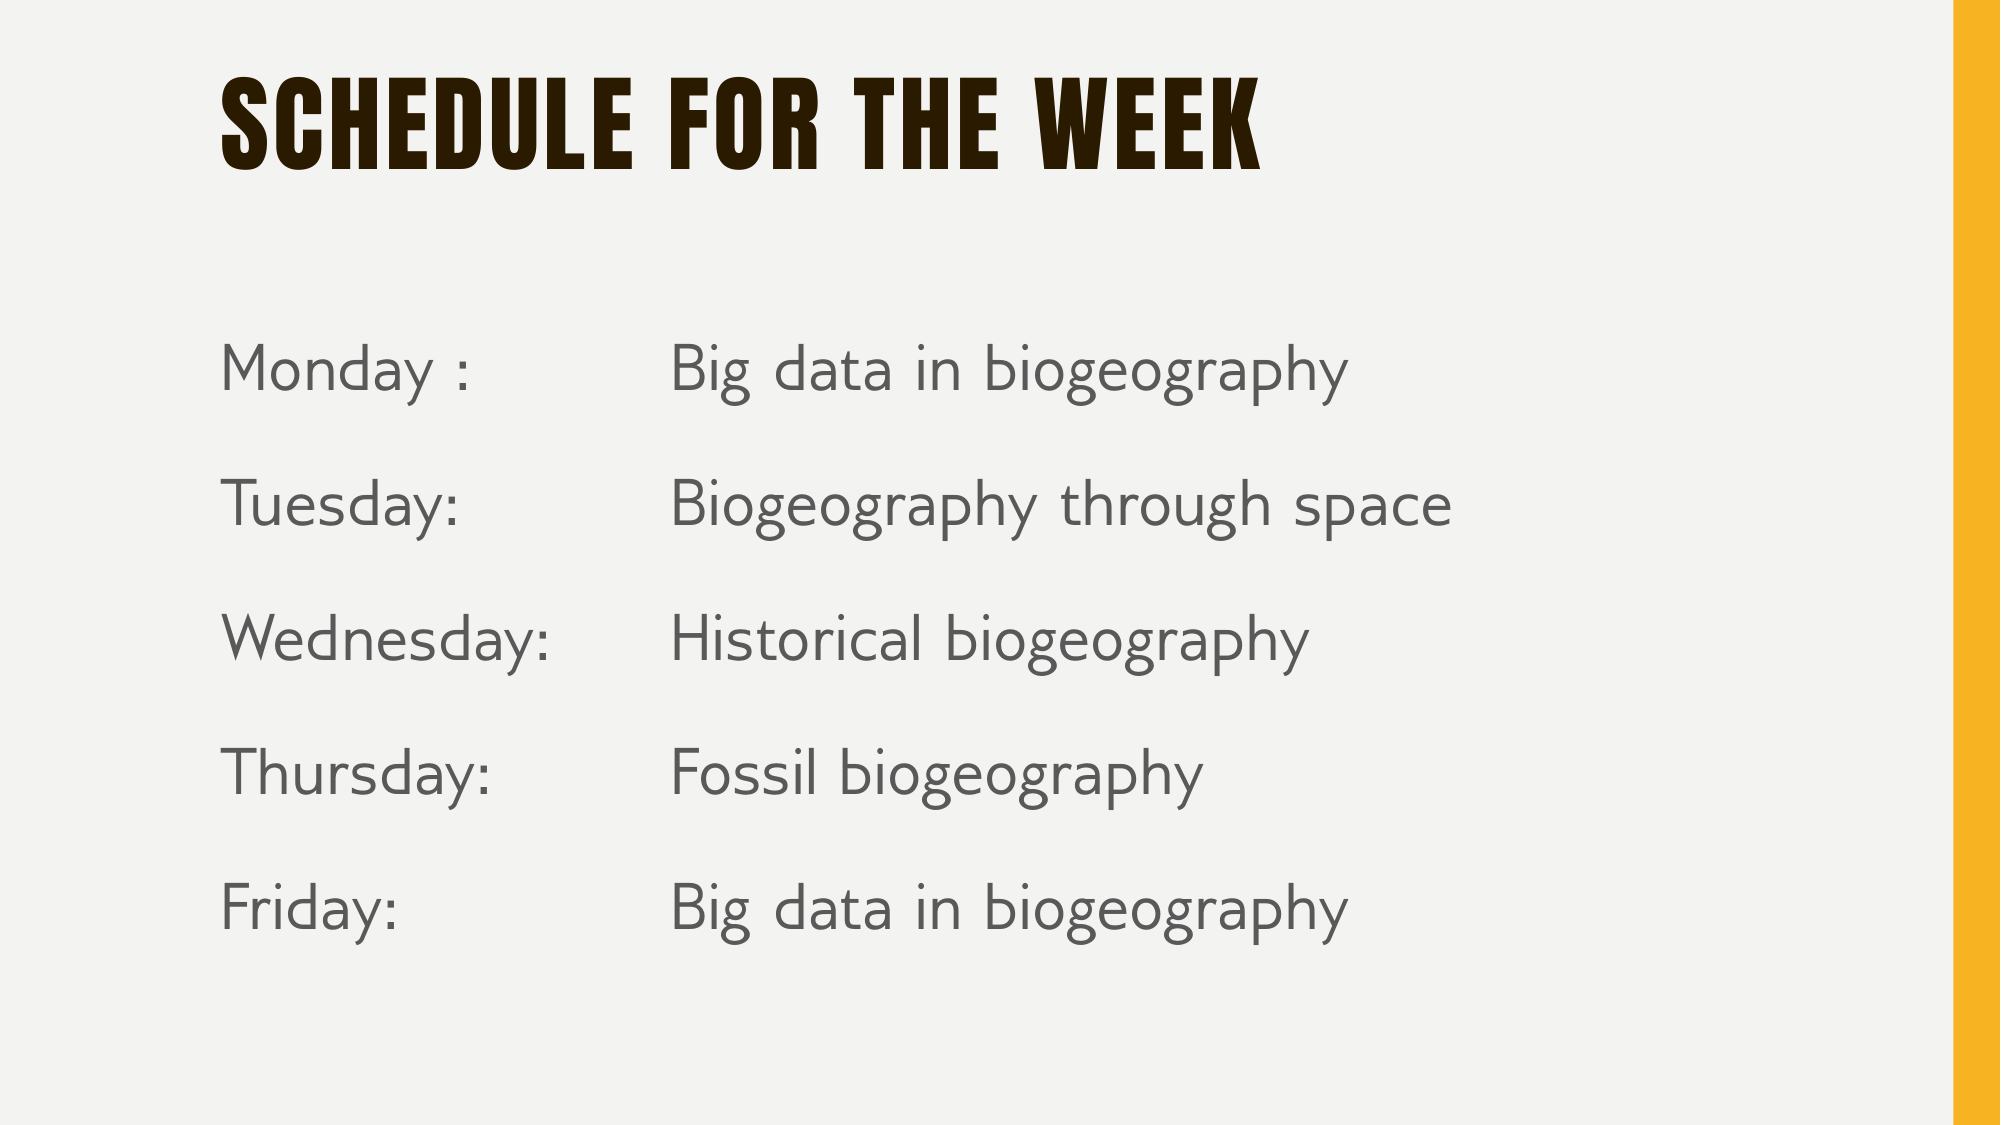

# Schedule for the week
Monday : 		Big data in biogeography
Tuesday:  		Biogeography through space
Wednesday:  	Historical biogeography
Thursday: 		Fossil biogeography
Friday: 		Big data in biogeography